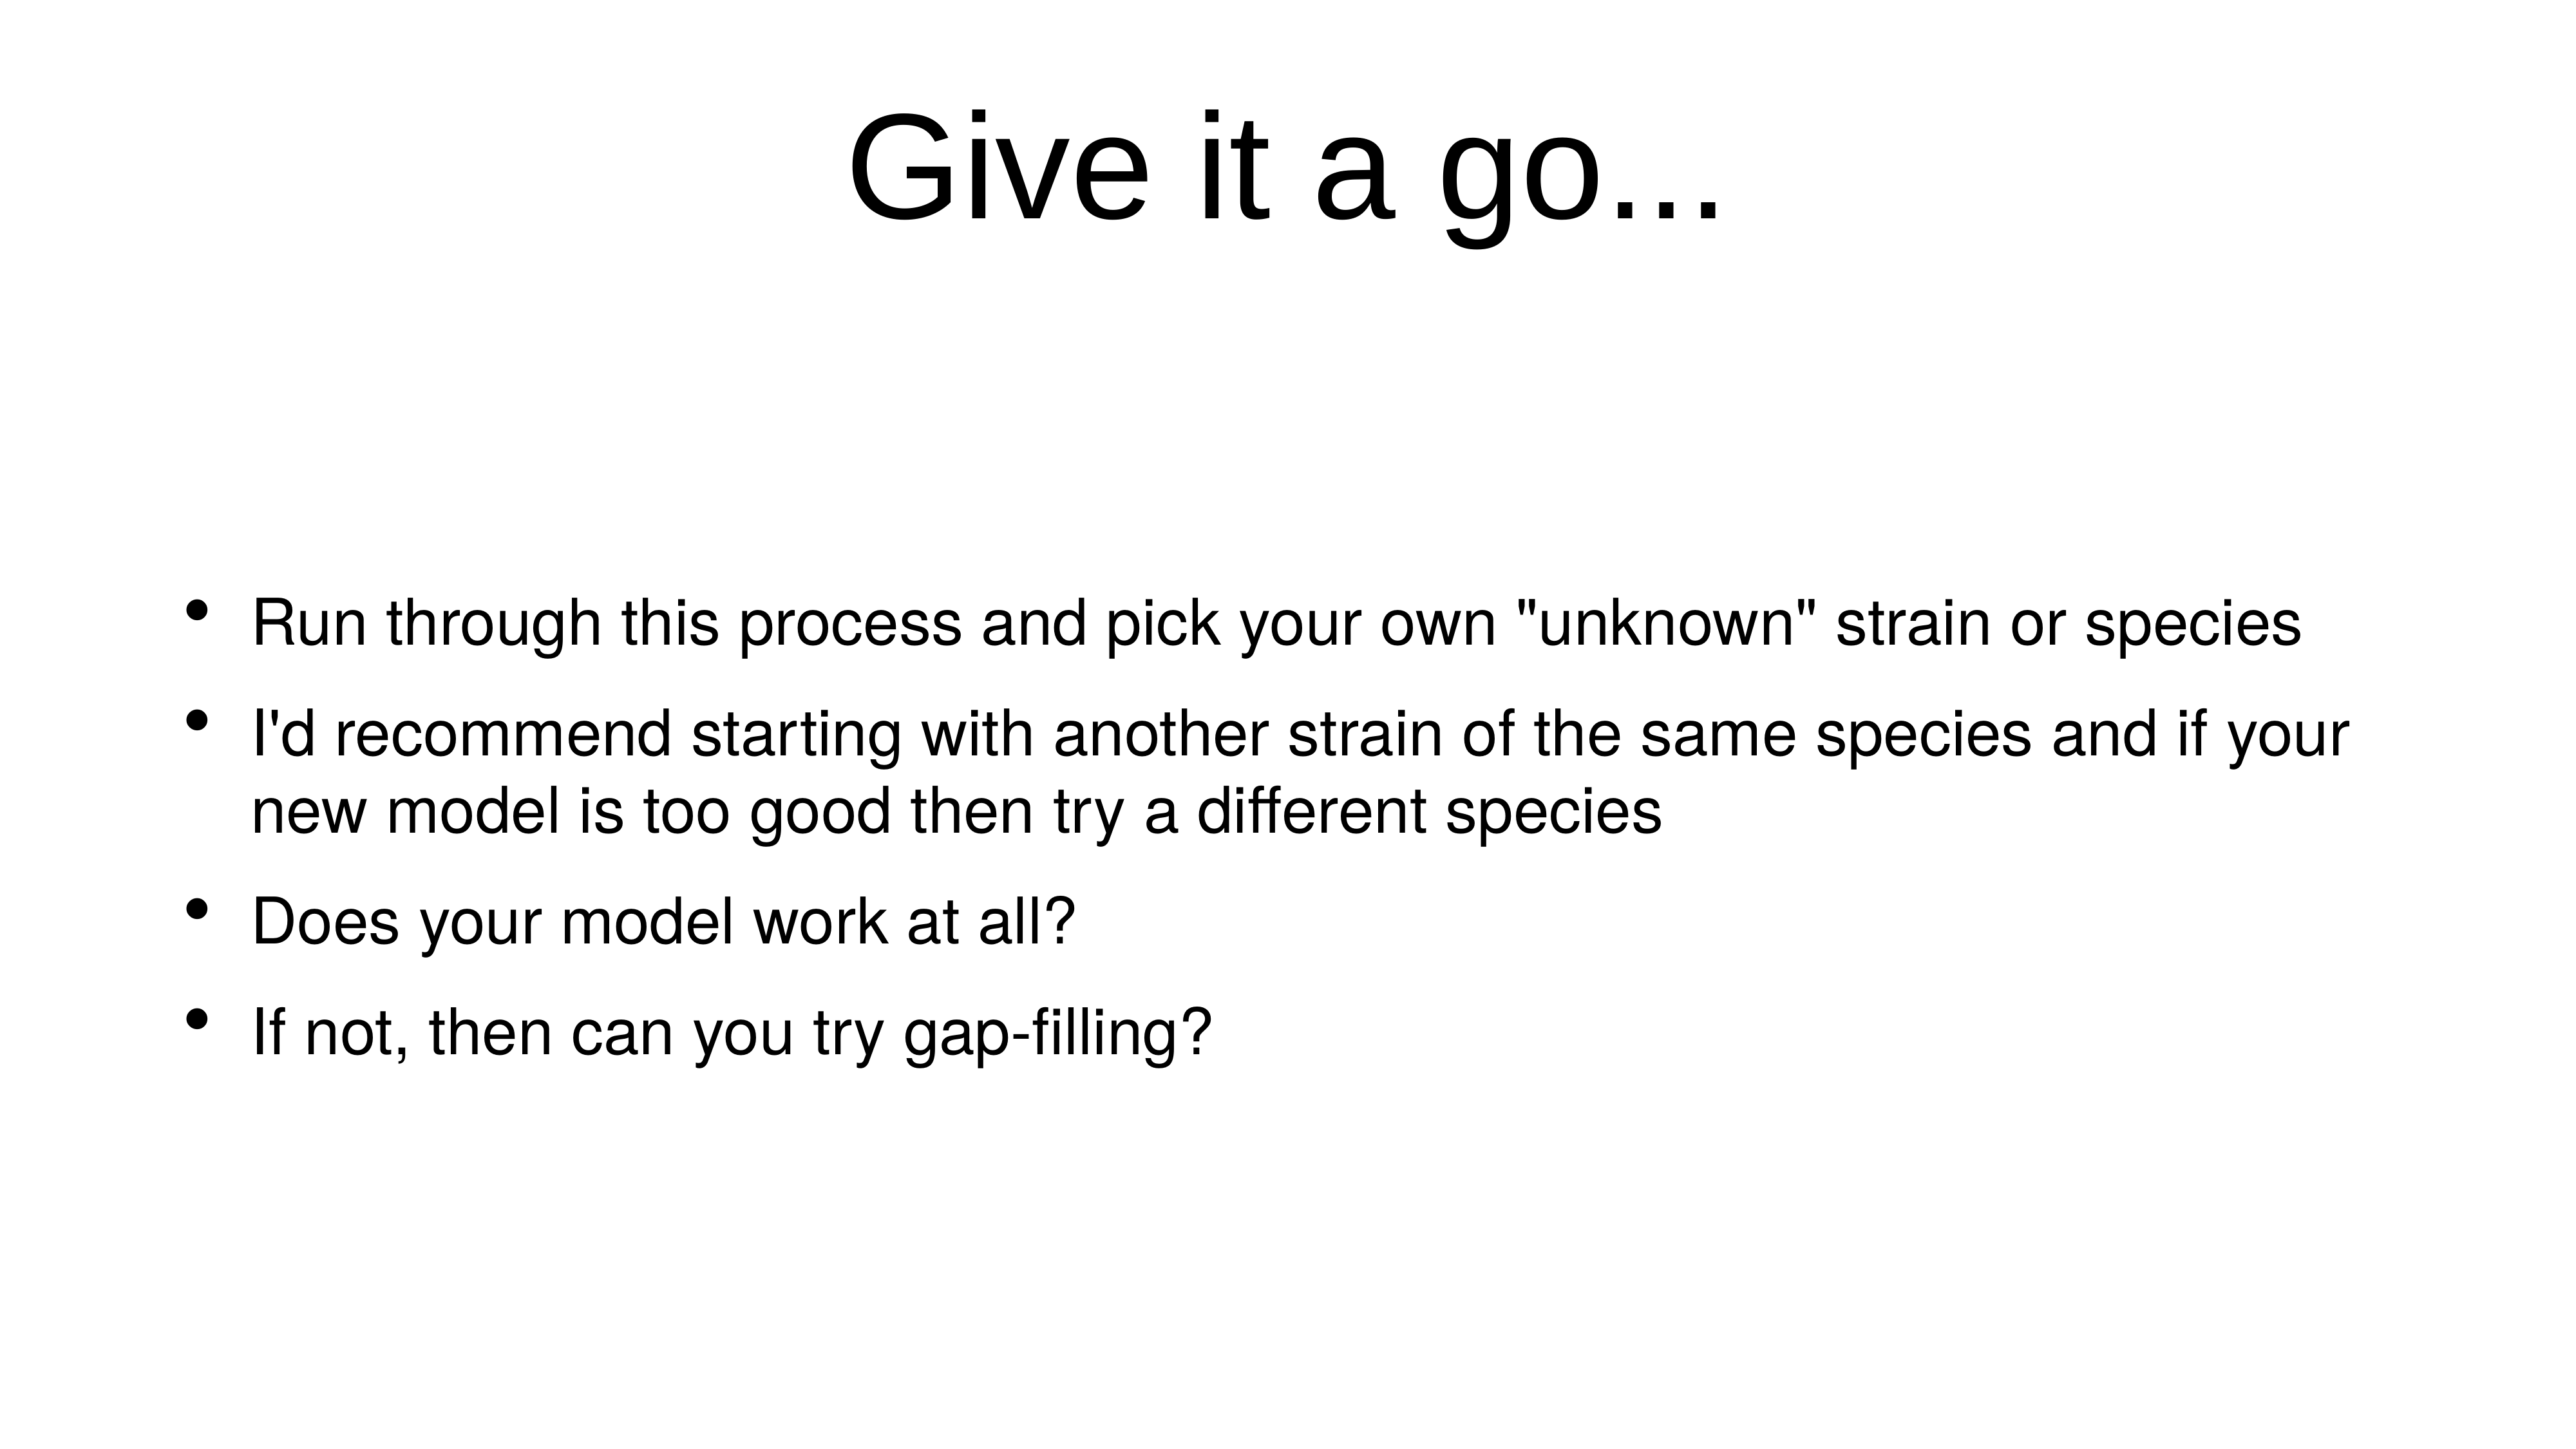

# Give it a go...
Run through this process and pick your own "unknown" strain or species
I'd recommend starting with another strain of the same species and if your new model is too good then try a different species
Does your model work at all?
If not, then can you try gap-filling?